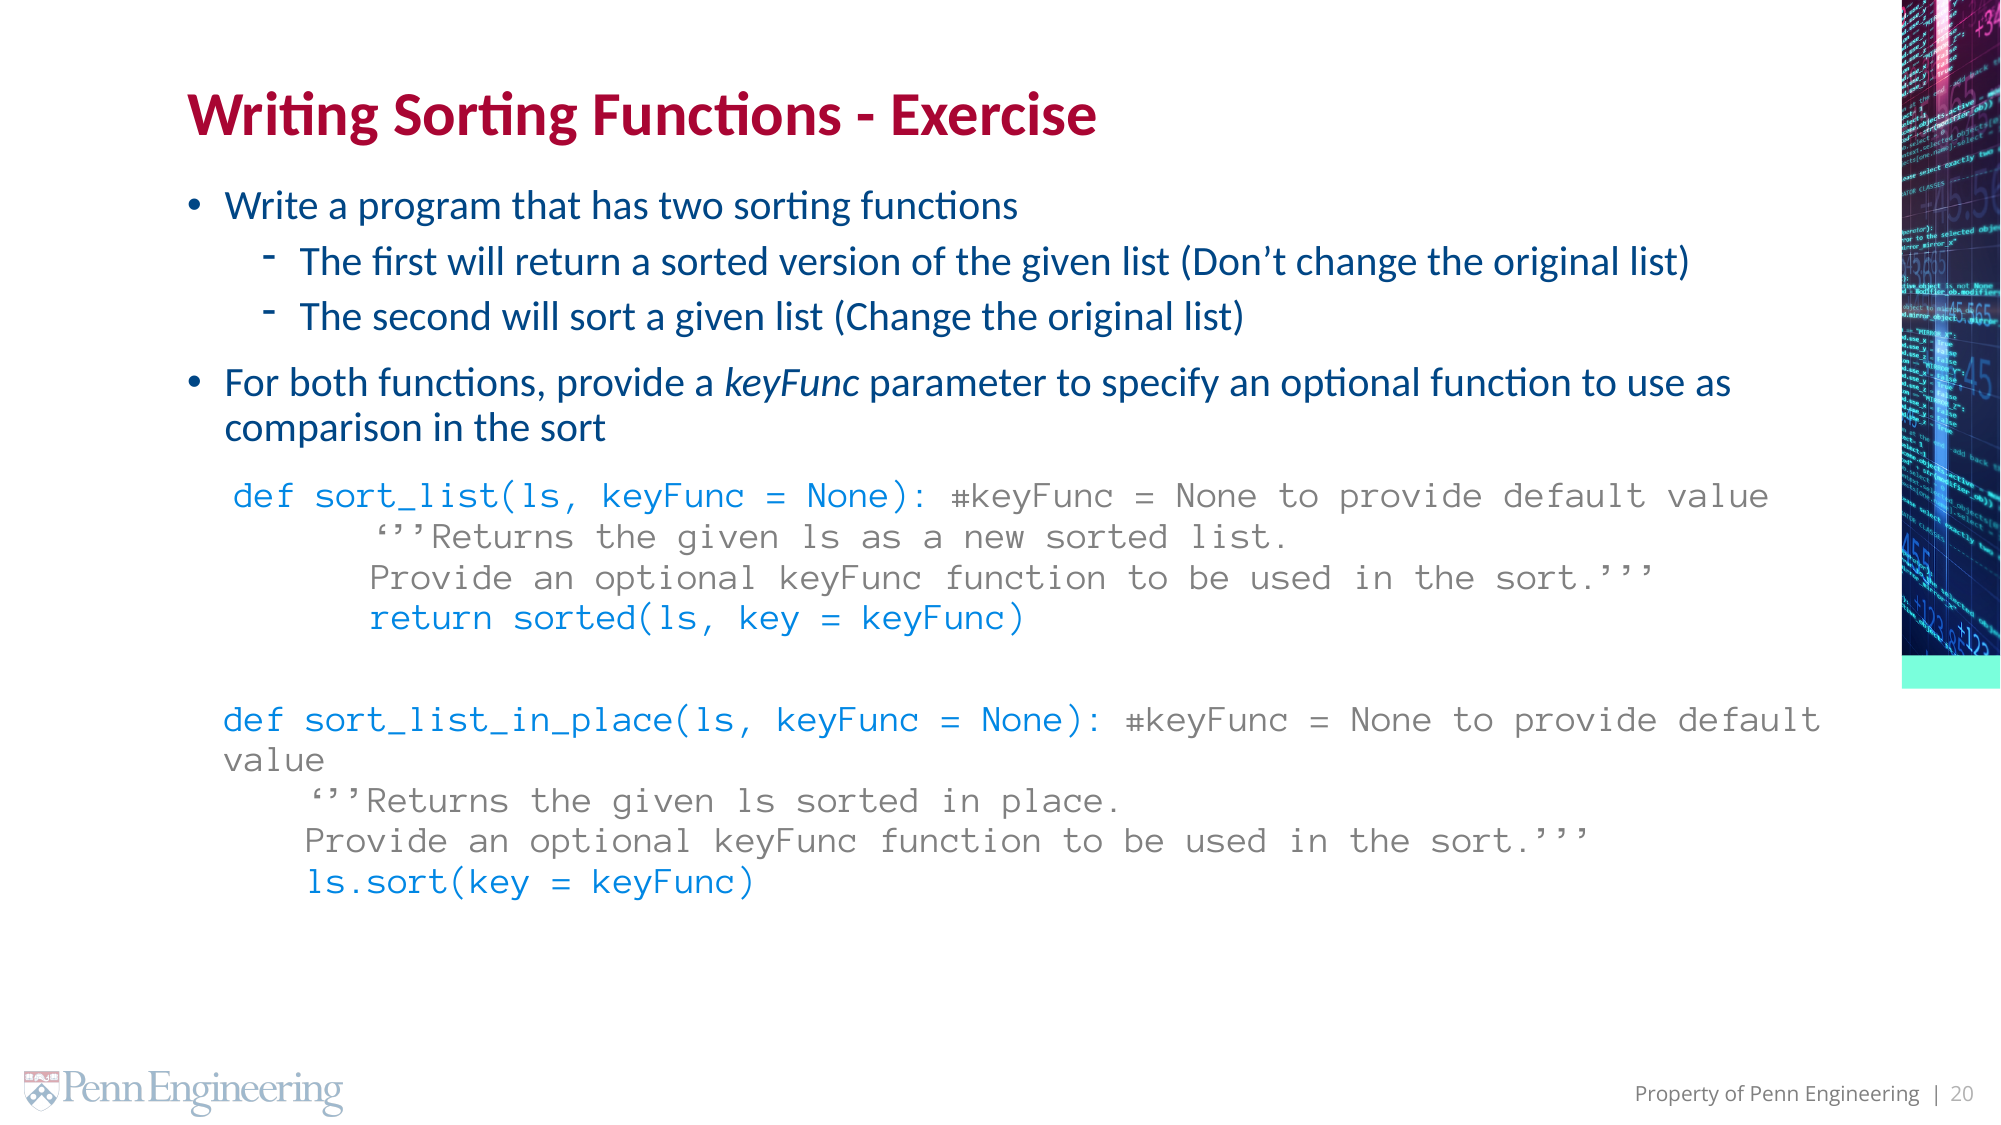

# Writing Sorting Functions - Exercise
Write a program that has two sorting functions
The first will return a sorted version of the given list (Don’t change the original list)
The second will sort a given list (Change the original list)
For both functions, provide a keyFunc parameter to specify an optional function to use as comparison in the sort
     def sort_list(ls, keyFunc = None): #keyFunc = None to provide default value
         ‘’’Returns the given ls as a new sorted list.
         Provide an optional keyFunc function to be used in the sort.’’’
         return sorted(ls, key = keyFunc)

def sort_list_in_place(ls, keyFunc = None): #keyFunc = None to provide default value
    ‘’’Returns the given ls sorted in place.
    Provide an optional keyFunc function to be used in the sort.’’’
    ls.sort(key = keyFunc)

20